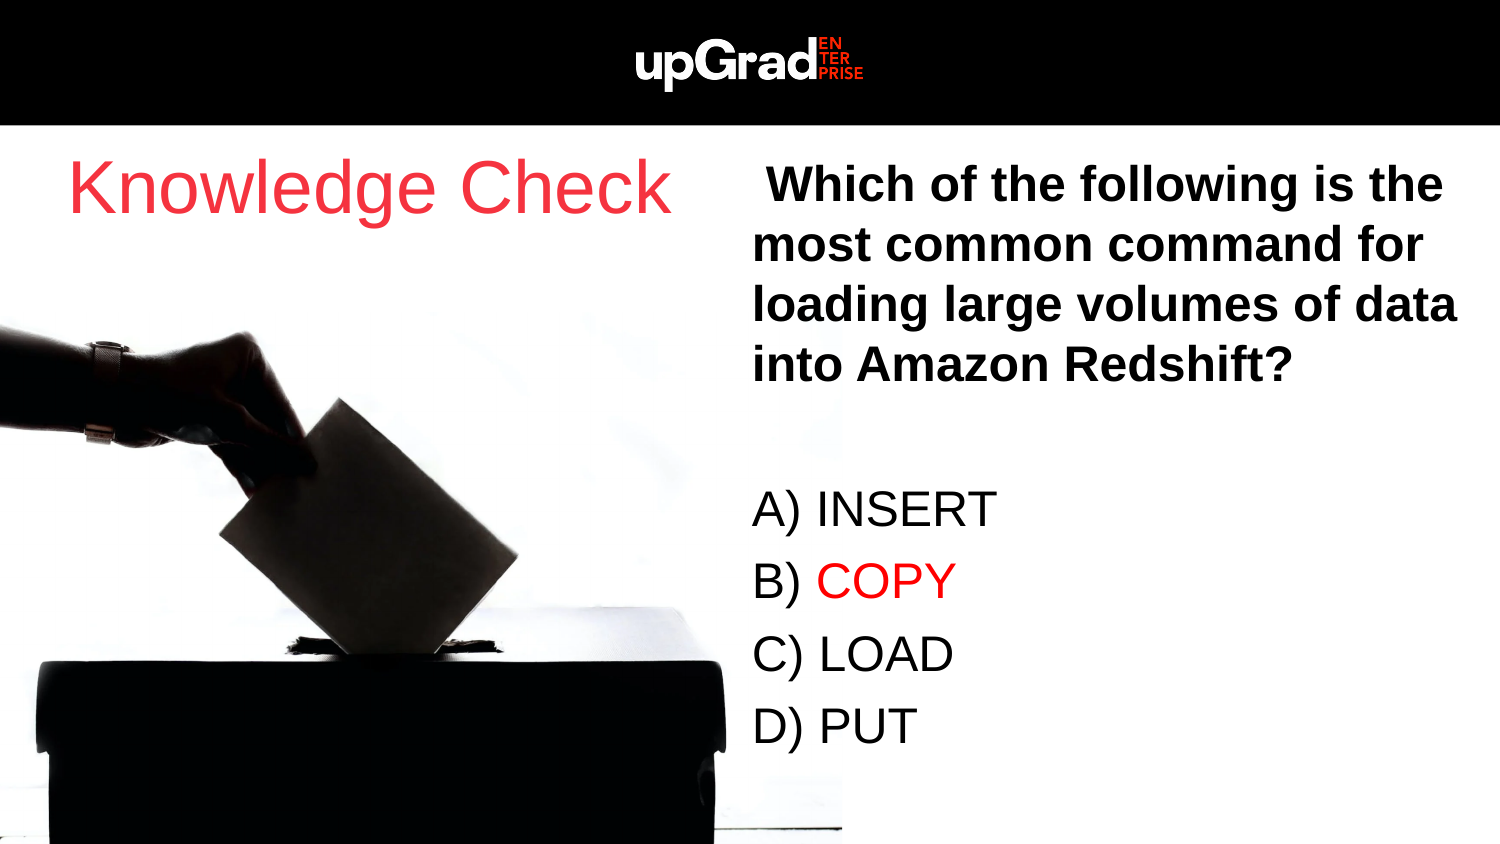

Knowledge Check
 Which of the following is the most common command for loading large volumes of data into Amazon Redshift?

A) INSERT
B) COPY
C) LOAD
D) PUT